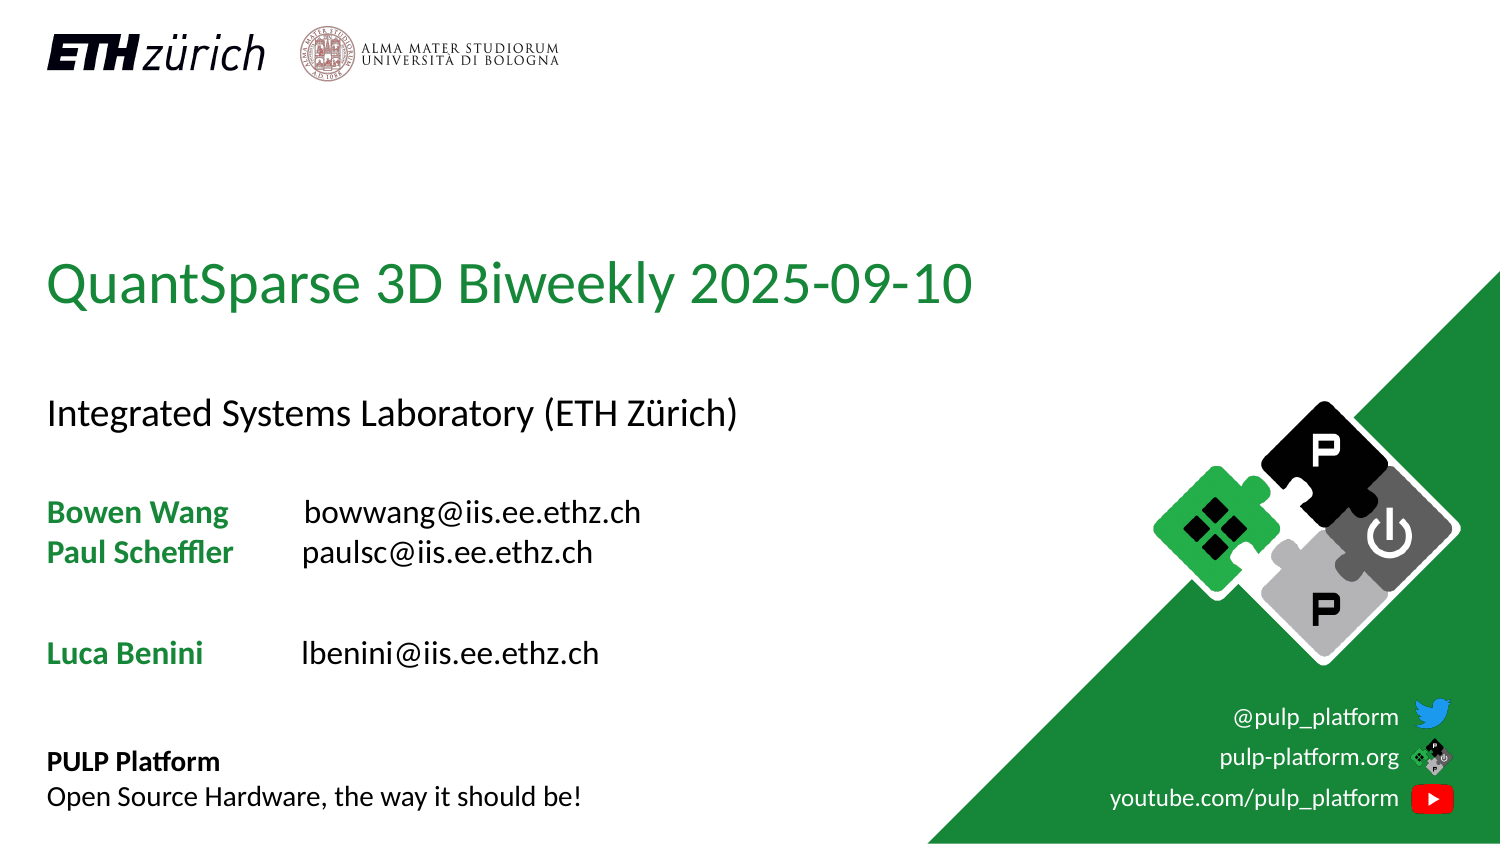

# QuantSparse 3D Biweekly 2025-09-10
Integrated Systems Laboratory (ETH Zürich)
Bowen Wang          bowwang@iis.ee.ethz.ch
Paul Scheffler         paulsc@iis.ee.ethz.ch
Luca Benini             lbenini@iis.ee.ethz.ch
1